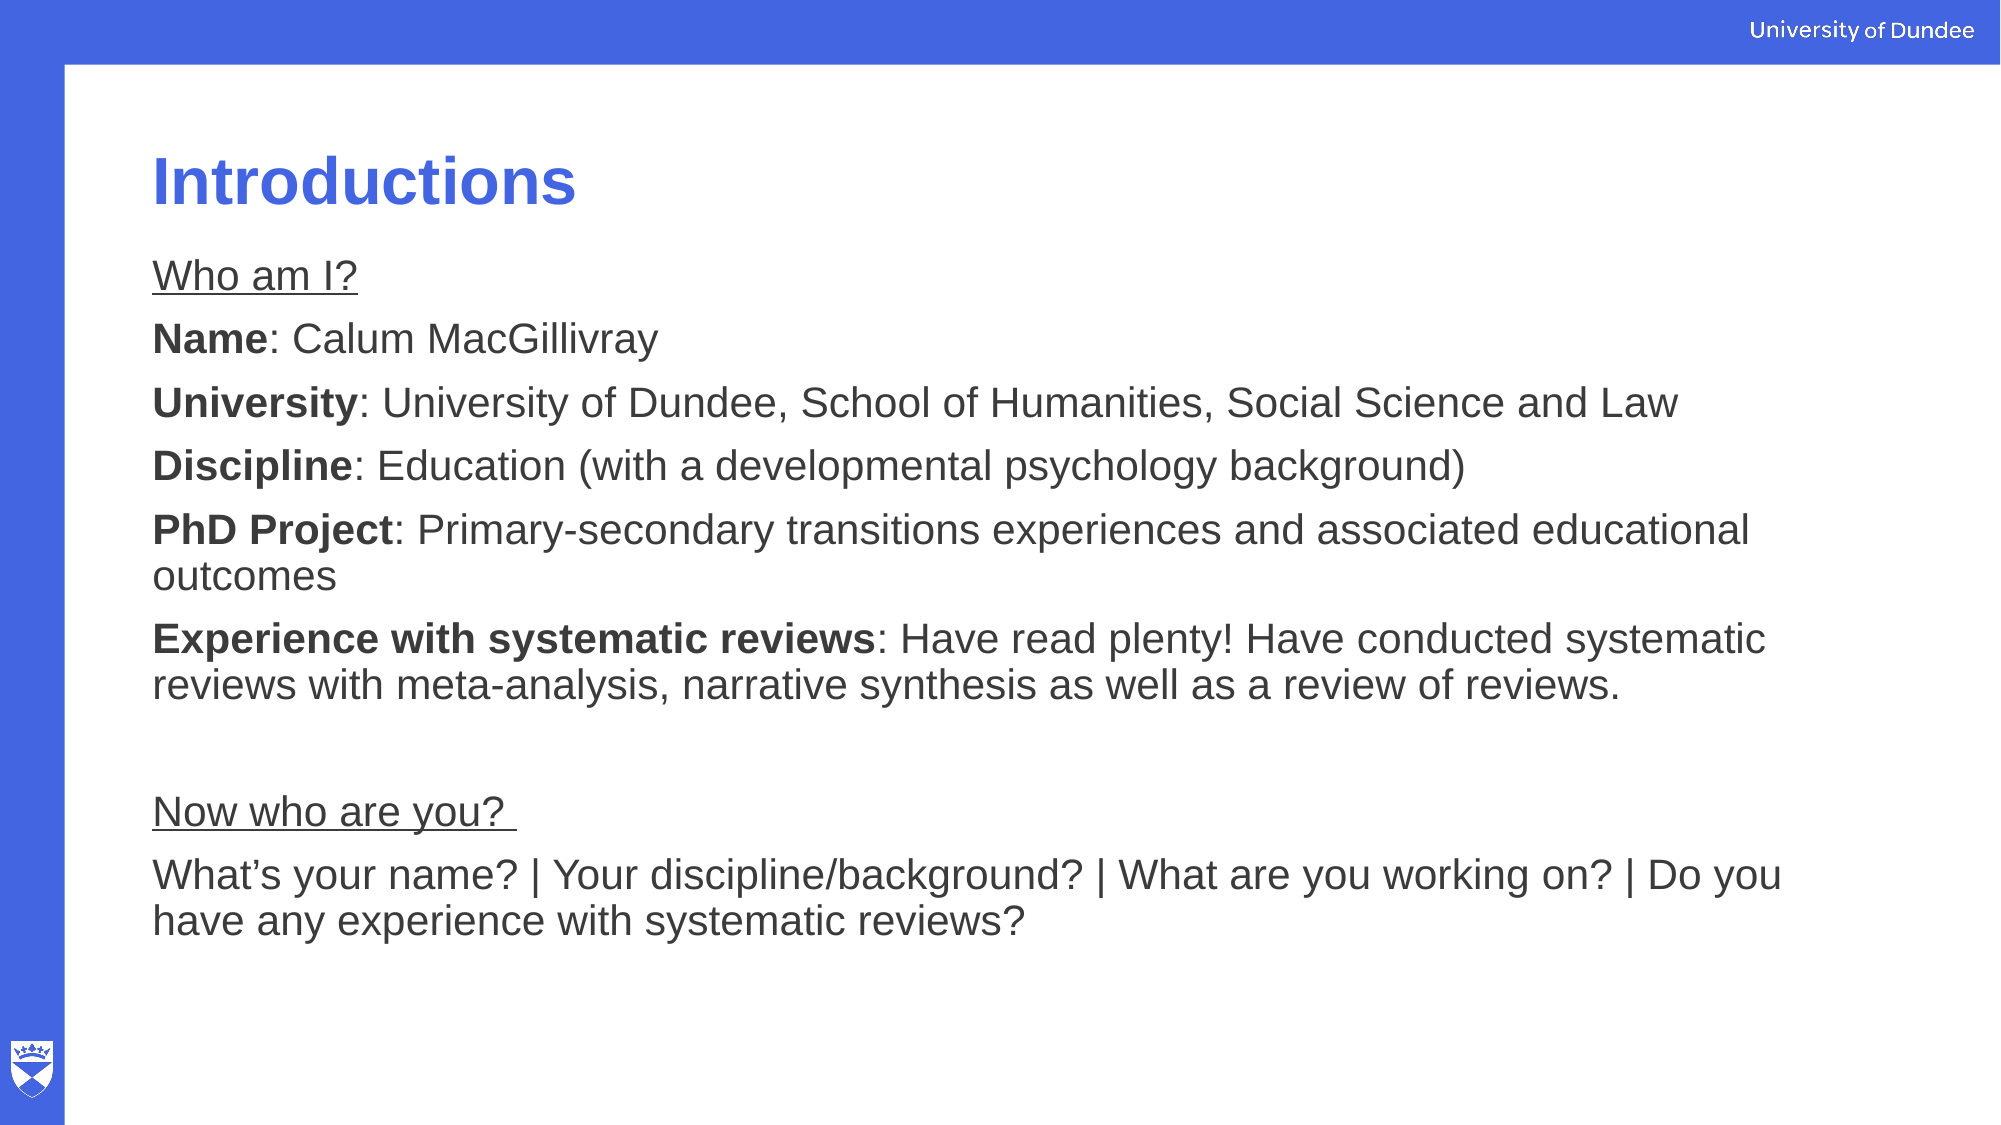

# Introductions
Who am I?
Name: Calum MacGillivray
University: University of Dundee, School of Humanities, Social Science and Law
Discipline: Education (with a developmental psychology background)
PhD Project: Primary-secondary transitions experiences and associated educational outcomes
Experience with systematic reviews: Have read plenty! Have conducted systematic reviews with meta-analysis, narrative synthesis as well as a review of reviews.

Now who are you?
What’s your name? | Your discipline/background? | What are you working on? | Do you have any experience with systematic reviews?